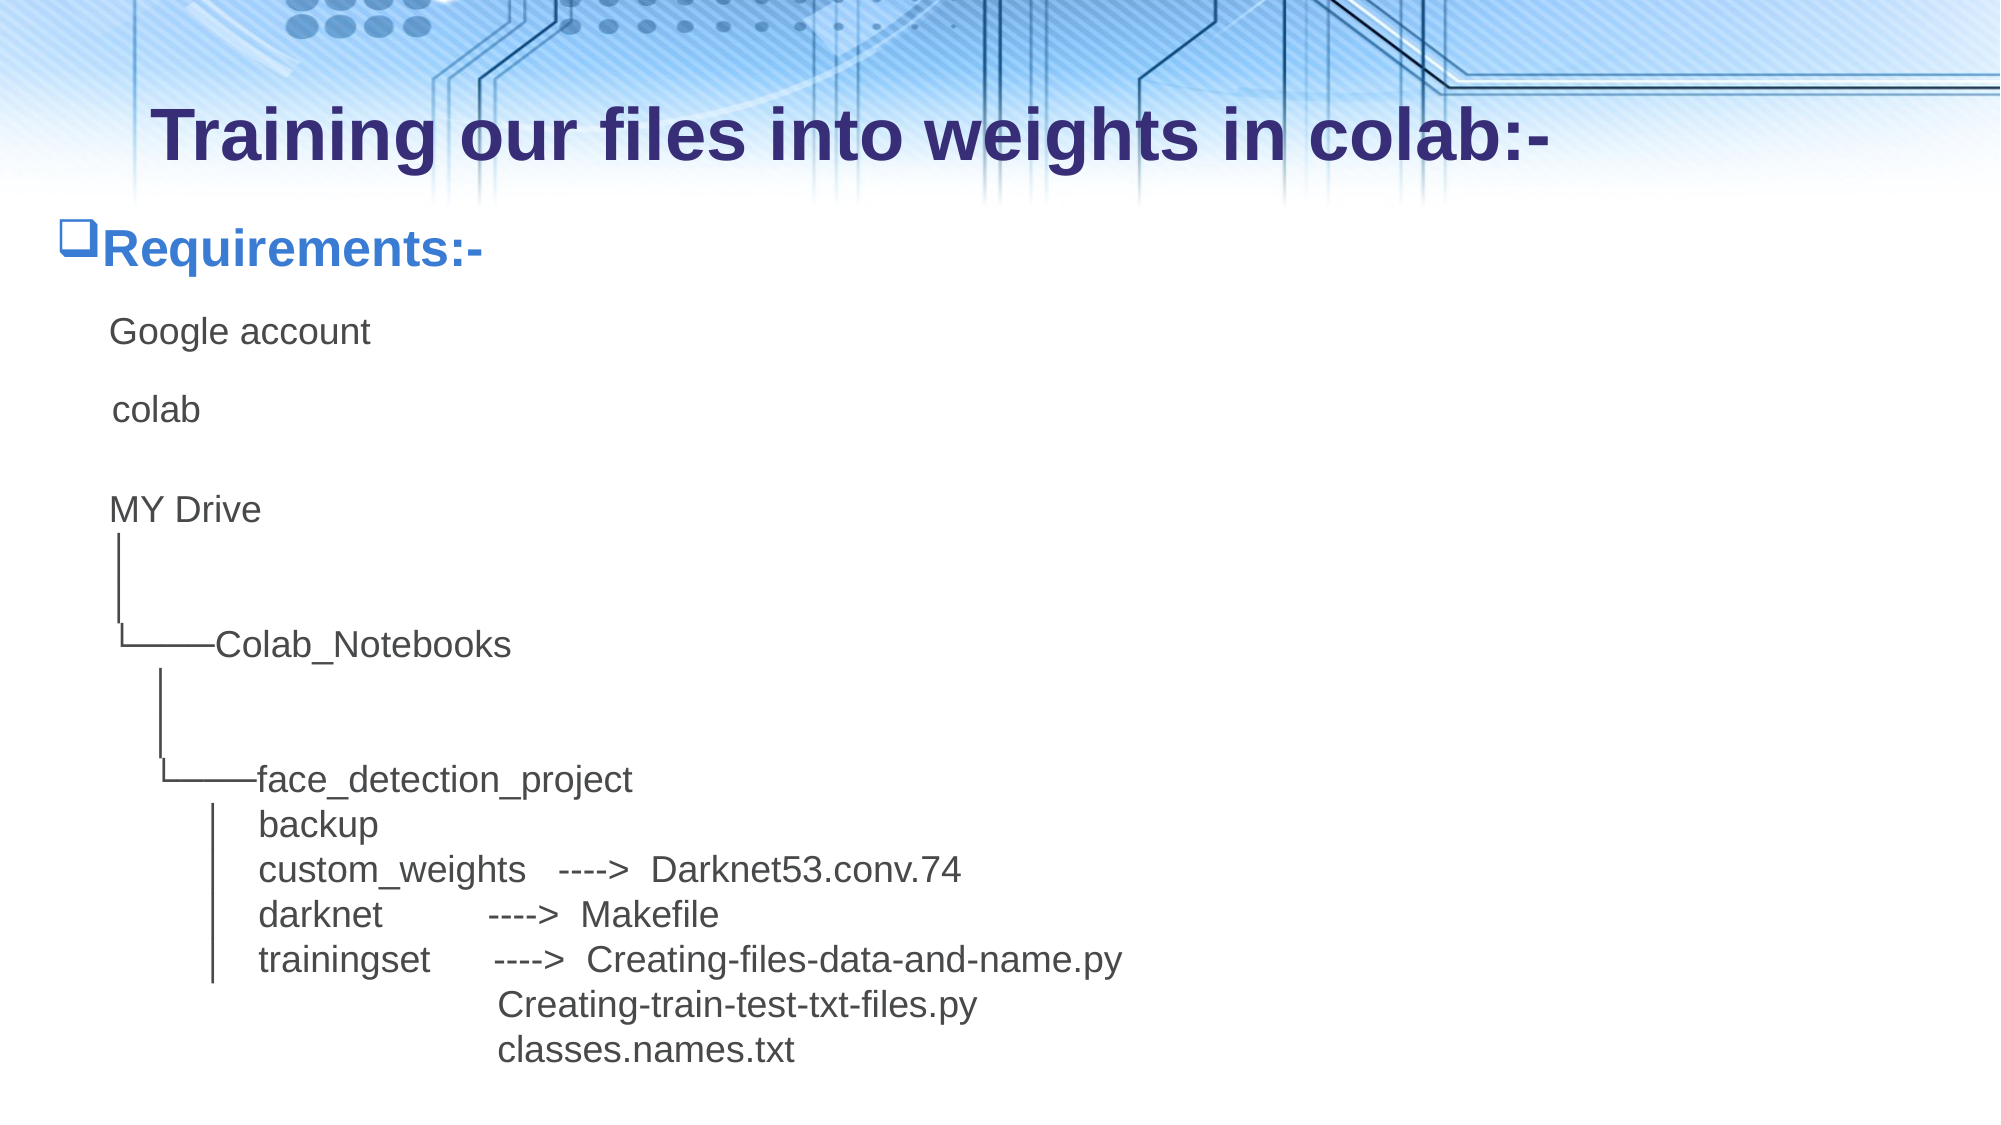

Training our files into weights in colab:-
Requirements:-

Google account
colab
MY Drive
│
│
└───Colab_Notebooks
    │
    │
    └───face_detection_project
         │   backup
         │   custom_weights   ---->  Darknet53.conv.74
         │   darknet          ---->  Makefile
         │   trainingset      ---->  Creating-files-data-and-name.py
                                     Creating-train-test-txt-files.py
                                     classes.names.txt